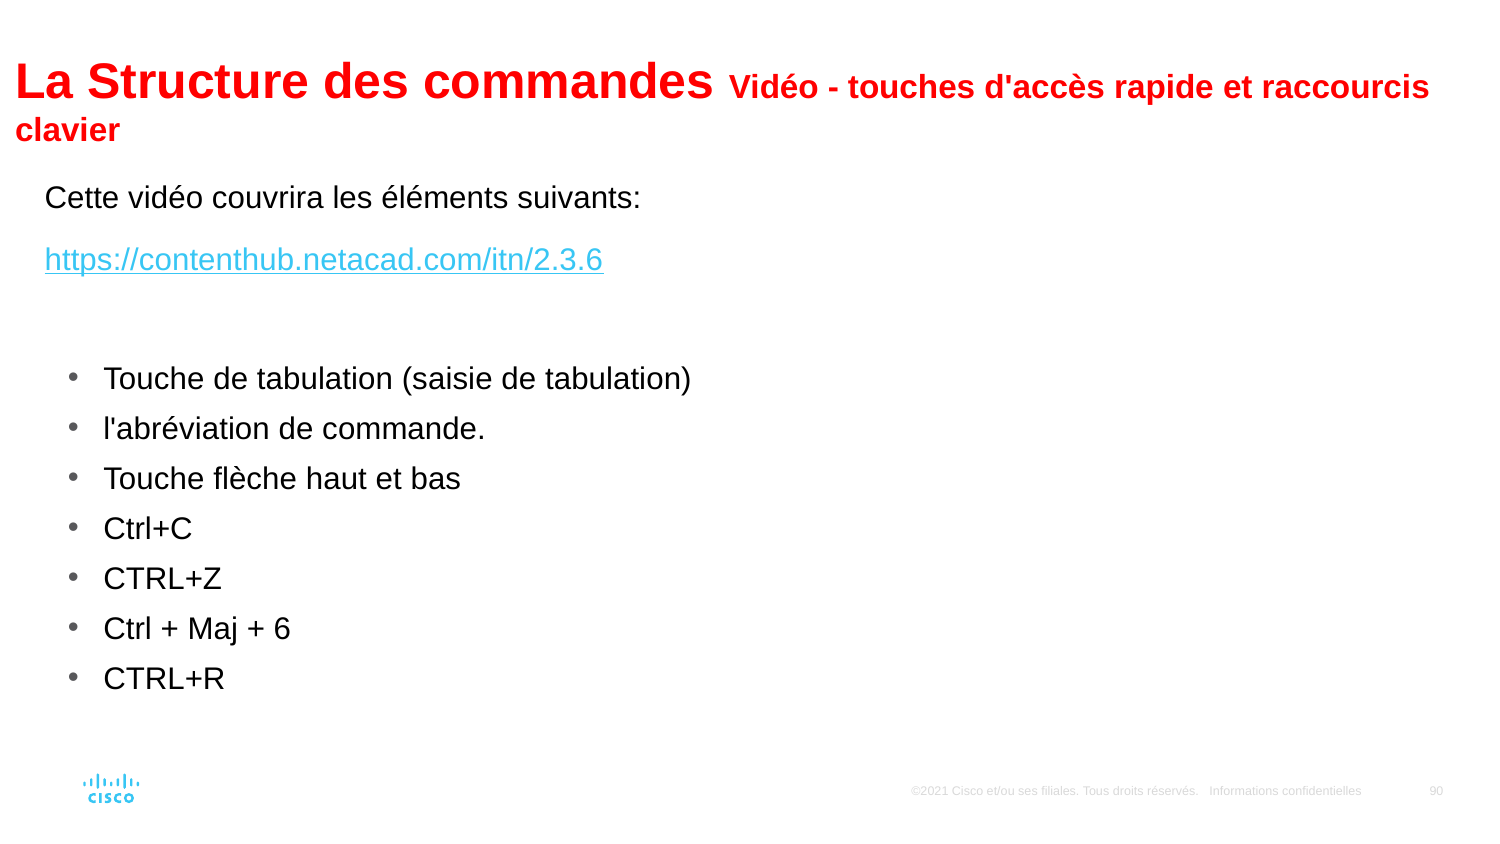

# La Structure des commandes Vidéo - touches d'accès rapide et raccourcis clavier
Cette vidéo couvrira les éléments suivants:
https://contenthub.netacad.com/itn/2.3.6

Touche de tabulation (saisie de tabulation)
l'abréviation de commande.
Touche flèche haut et bas
Ctrl+C
CTRL+Z
Ctrl + Maj + 6
CTRL+R